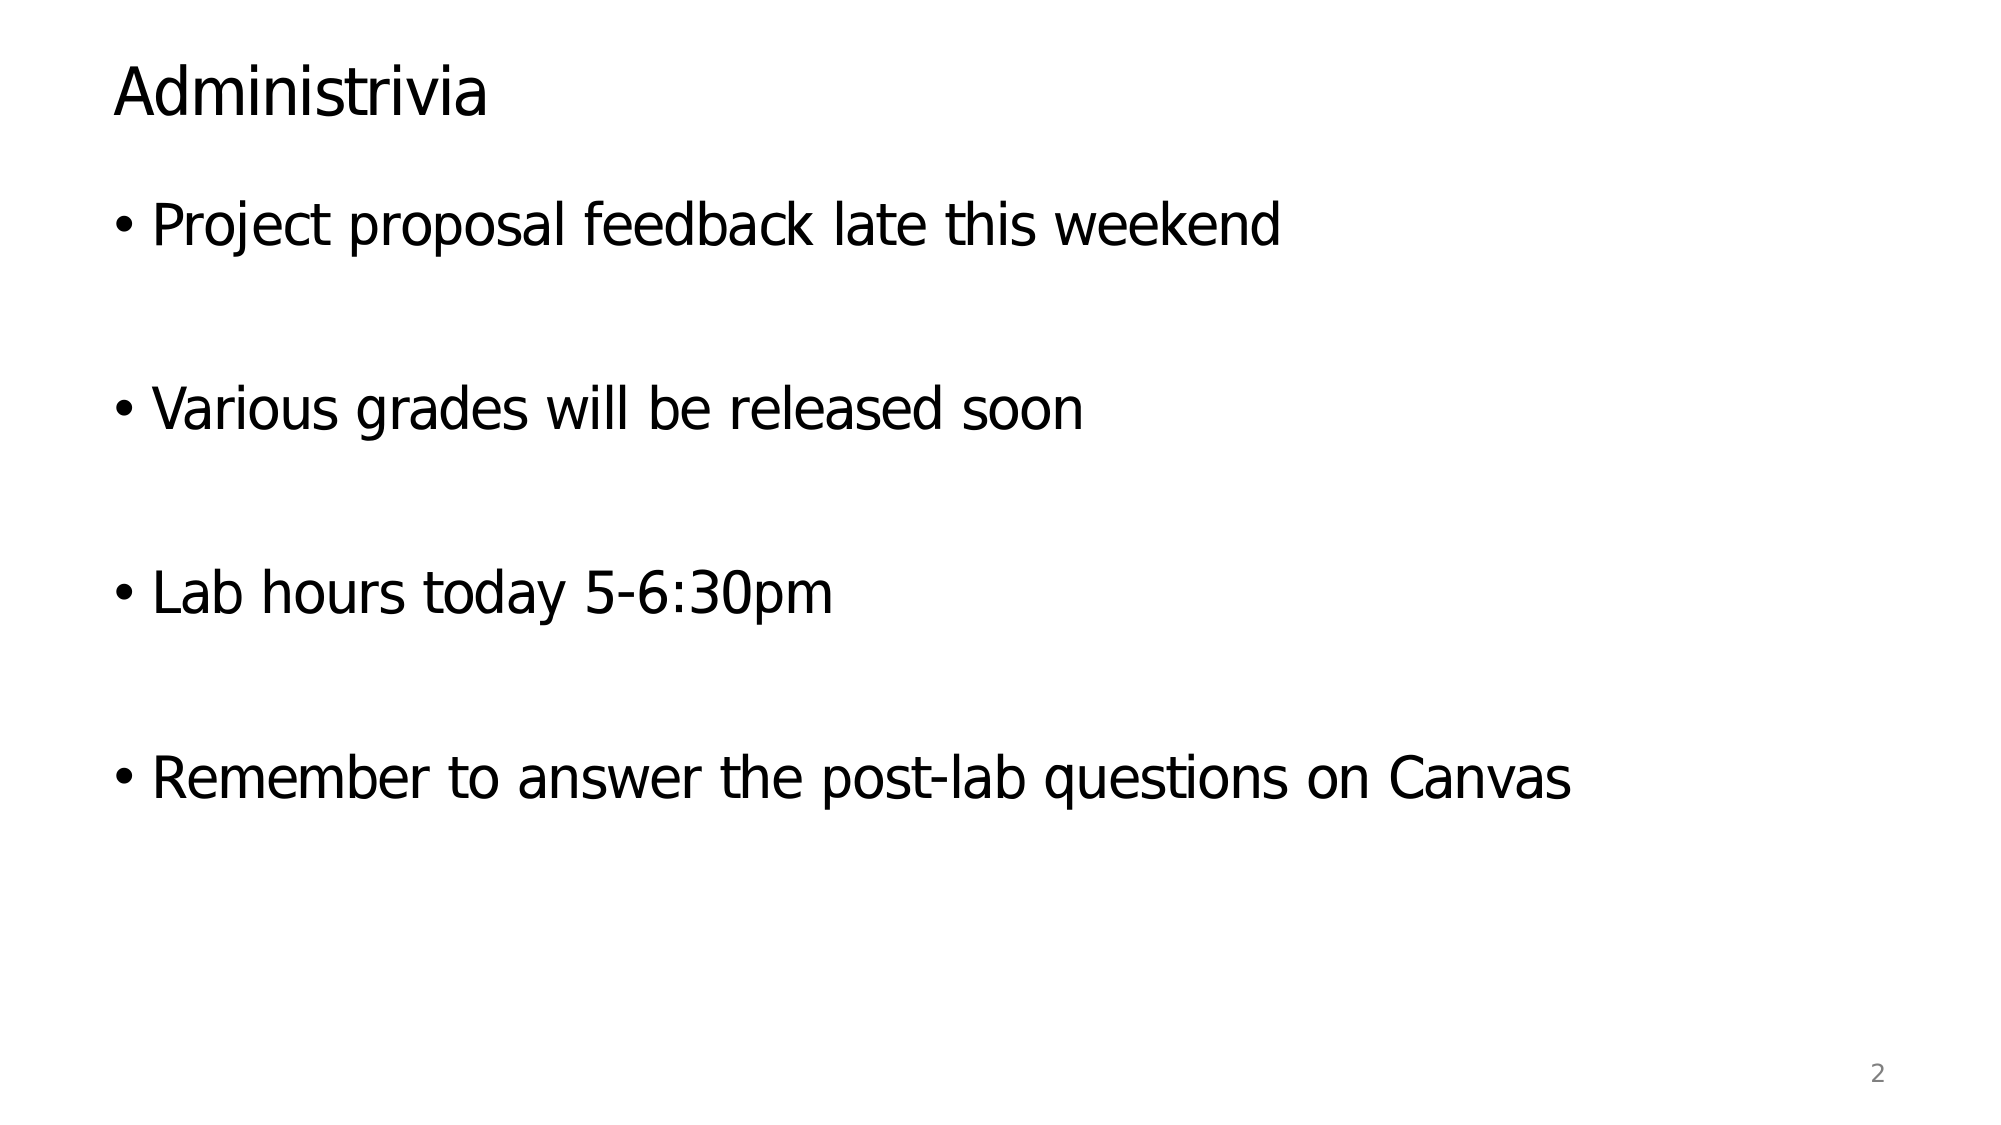

# Administrivia
Project proposal feedback late this weekend

Various grades will be released soon

Lab hours today 5-6:30pm

Remember to answer the post-lab questions on Canvas
2